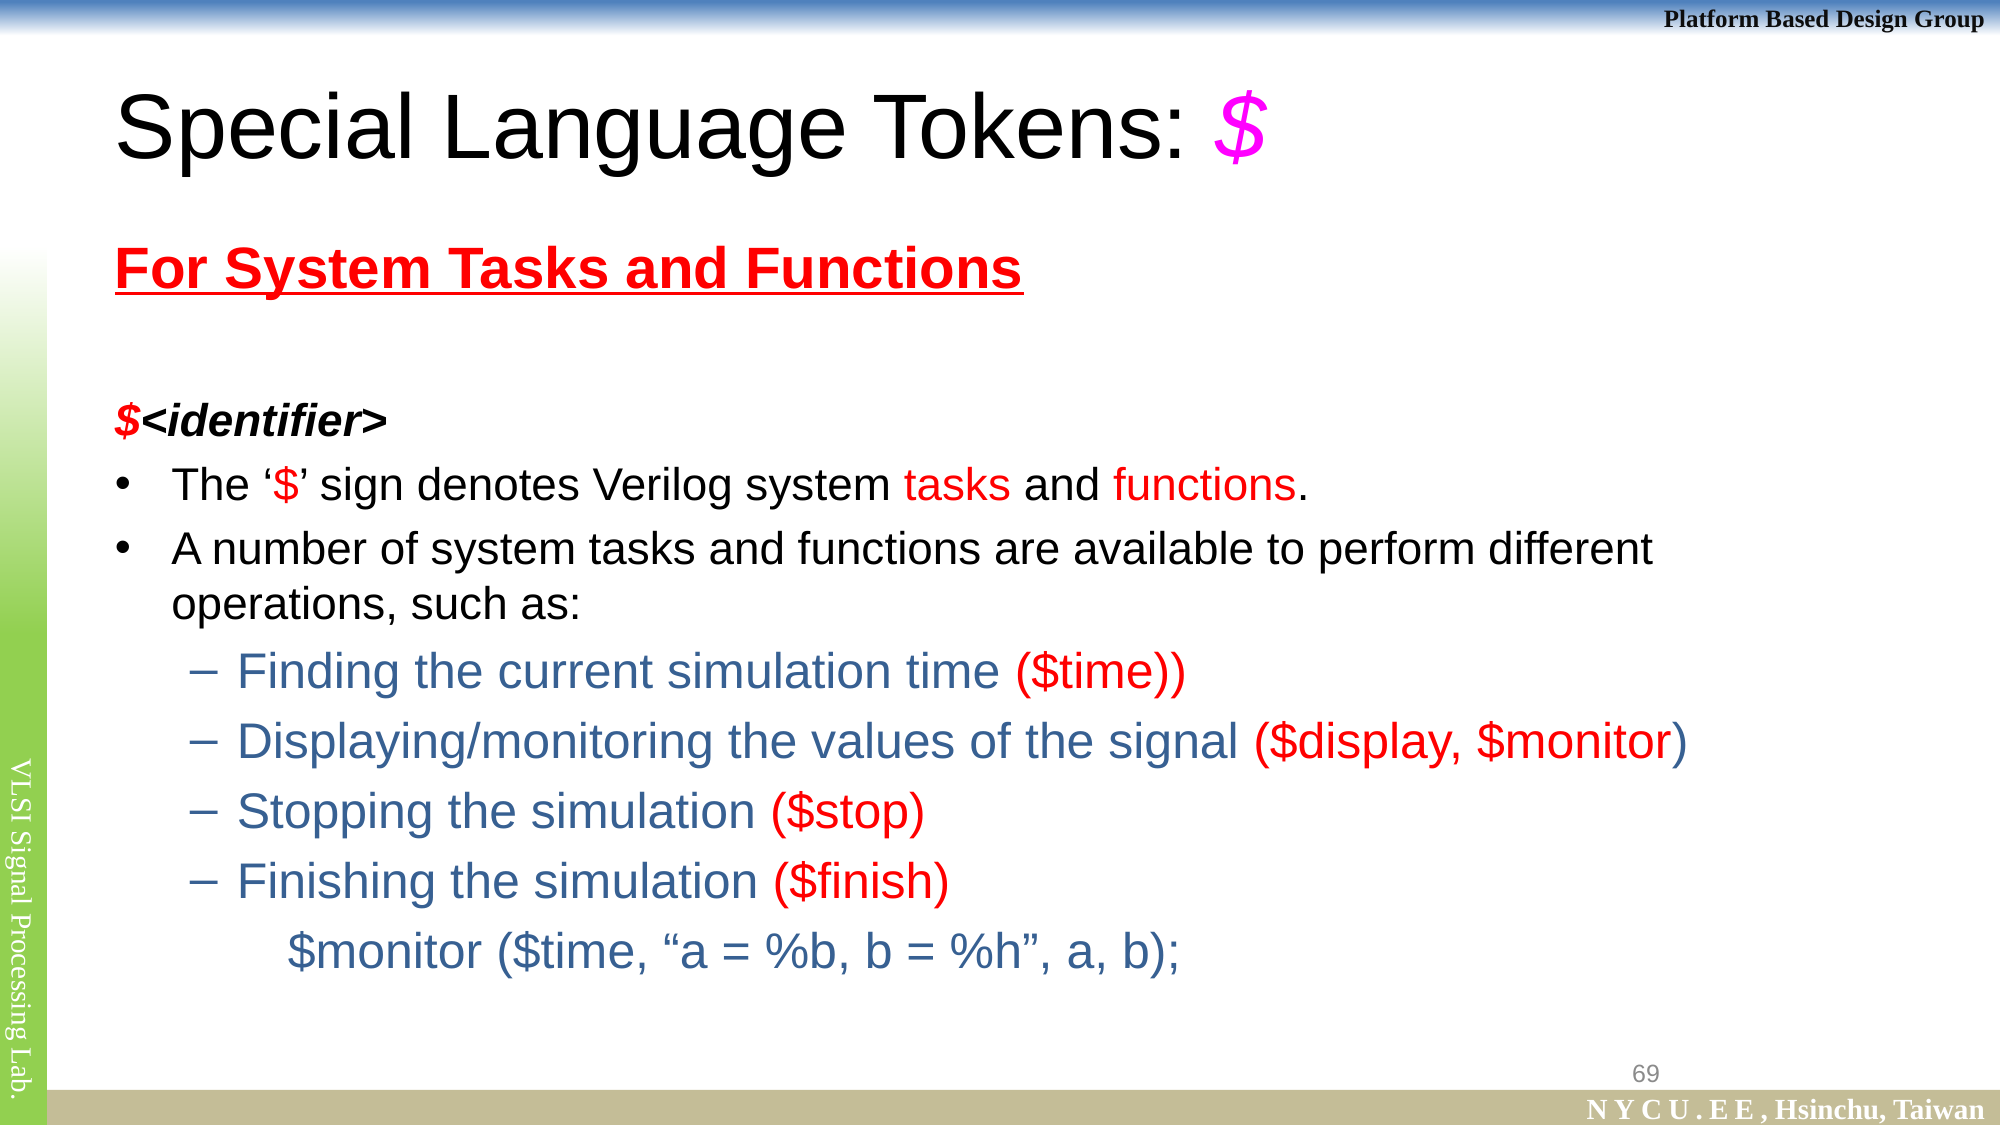

# Special Language Tokens: $
For System Tasks and Functions

$<identifier>
The ‘$’ sign denotes Verilog system tasks and functions.
A number of system tasks and functions are available to perform different operations, such as:
Finding the current simulation time ($time))
Displaying/monitoring the values of the signal ($display, $monitor)
Stopping the simulation ($stop)
Finishing the simulation ($finish)
       $monitor ($time, “a = %b, b = %h”, a, b);
69